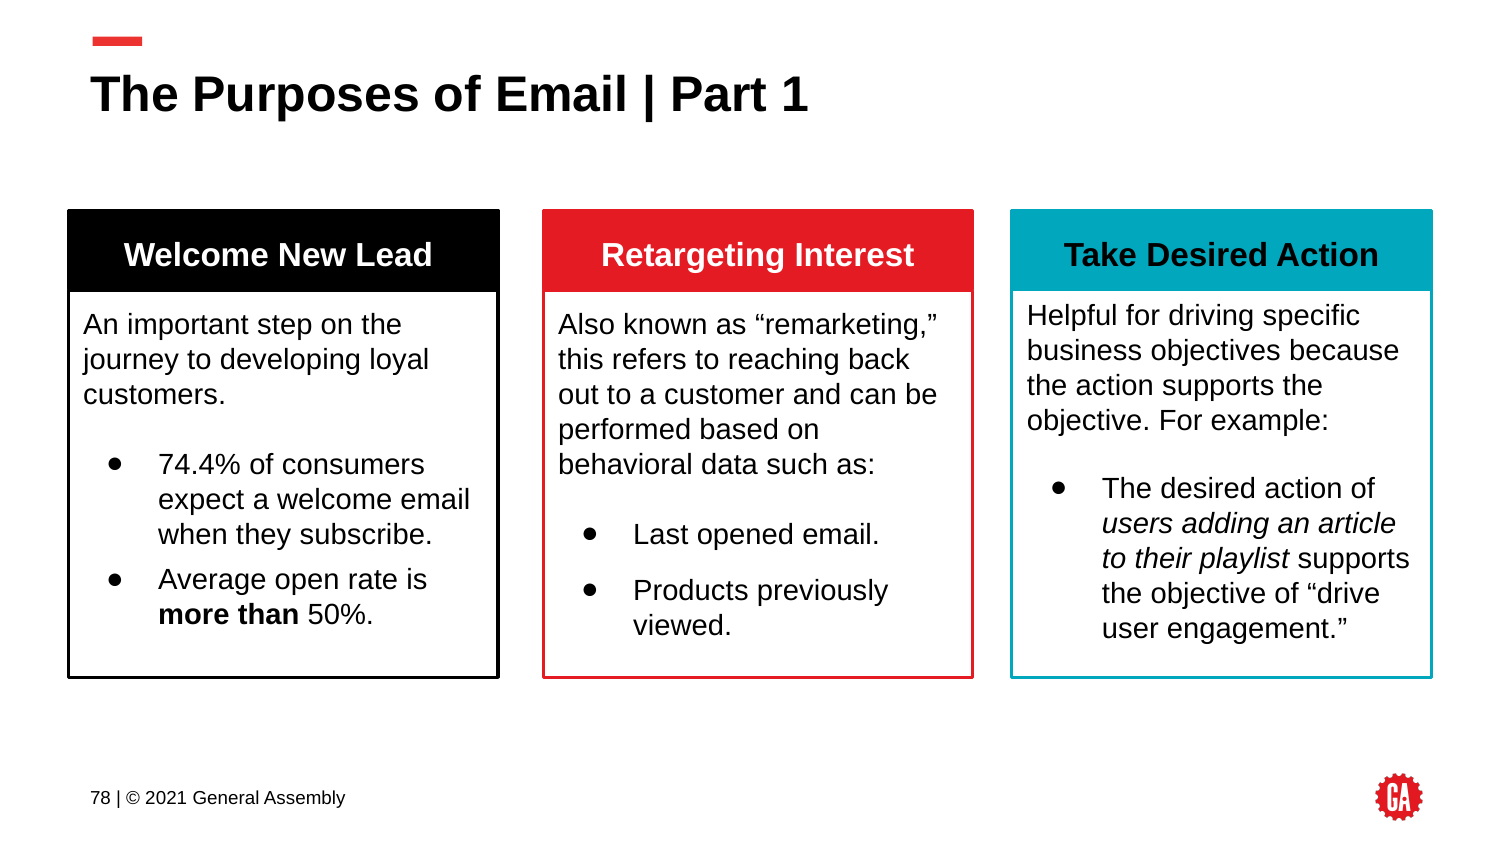

# The Purposes of Email | Part 1
Welcome New Lead
Retargeting Interest
Take Desired Action
Helpful for driving specific business objectives because the action supports the objective. For example:
The desired action of users adding an article to their playlist supports the objective of “drive user engagement.”

Also known as “remarketing,” this refers to reaching back out to a customer and can be performed based on behavioral data such as:

Last opened email.
Products previously viewed.
An important step on the journey to developing loyal customers.

74.4% of consumers expect a welcome email when they subscribe.
Average open rate is more than 50%.

78 | © 2021 General Assembly